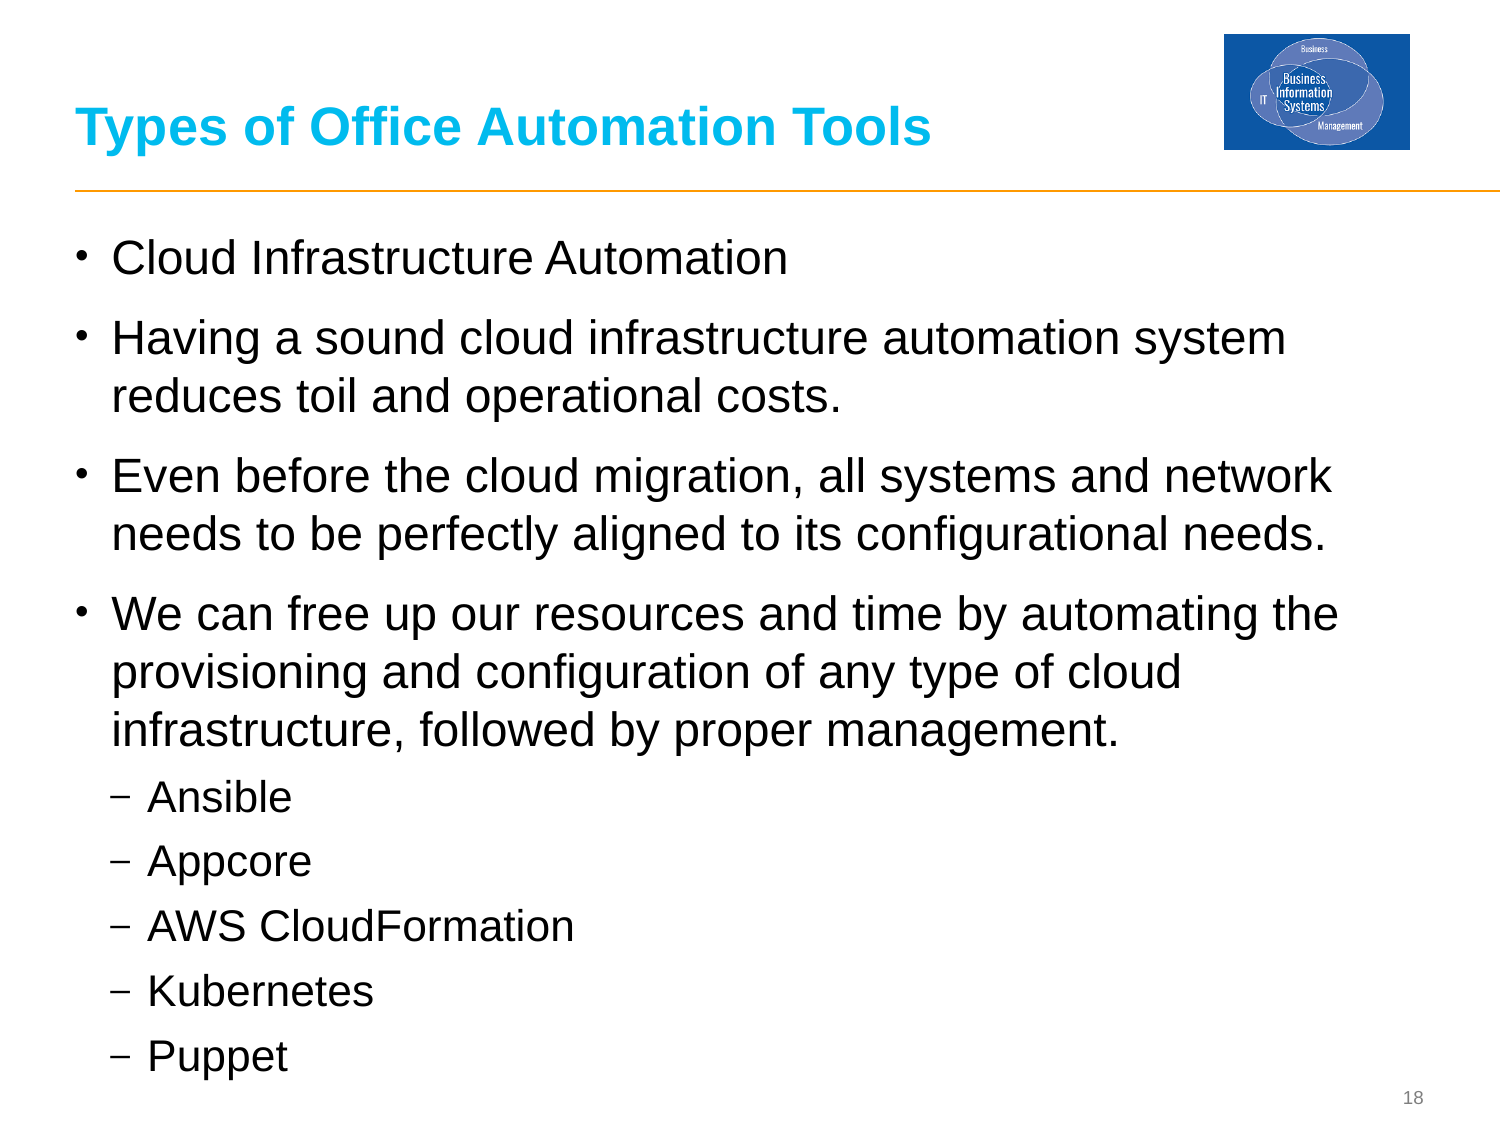

# Types of Office Automation Tools
Cloud Infrastructure Automation
Having a sound cloud infrastructure automation system reduces toil and operational costs.
Even before the cloud migration, all systems and network needs to be perfectly aligned to its configurational needs.
We can free up our resources and time by automating the provisioning and configuration of any type of cloud infrastructure, followed by proper management.
Ansible
Appcore
AWS CloudFormation
Kubernetes
Puppet